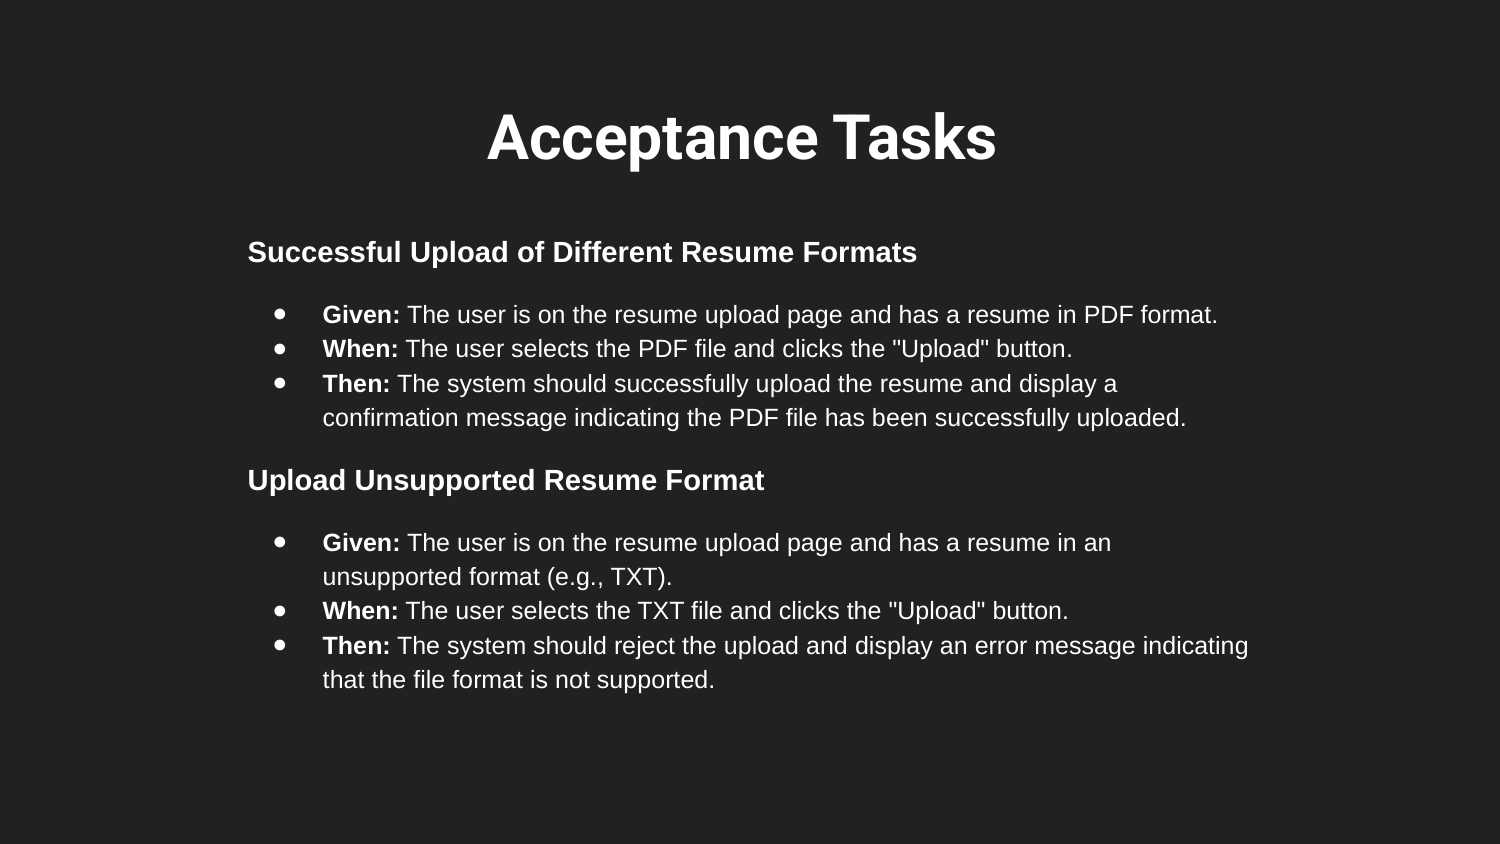

Acceptance Tasks
Successful Upload of Different Resume Formats
Given: The user is on the resume upload page and has a resume in PDF format.
When: The user selects the PDF file and clicks the "Upload" button.
Then: The system should successfully upload the resume and display a confirmation message indicating the PDF file has been successfully uploaded.
Upload Unsupported Resume Format
Given: The user is on the resume upload page and has a resume in an unsupported format (e.g., TXT).
When: The user selects the TXT file and clicks the "Upload" button.
Then: The system should reject the upload and display an error message indicating that the file format is not supported.